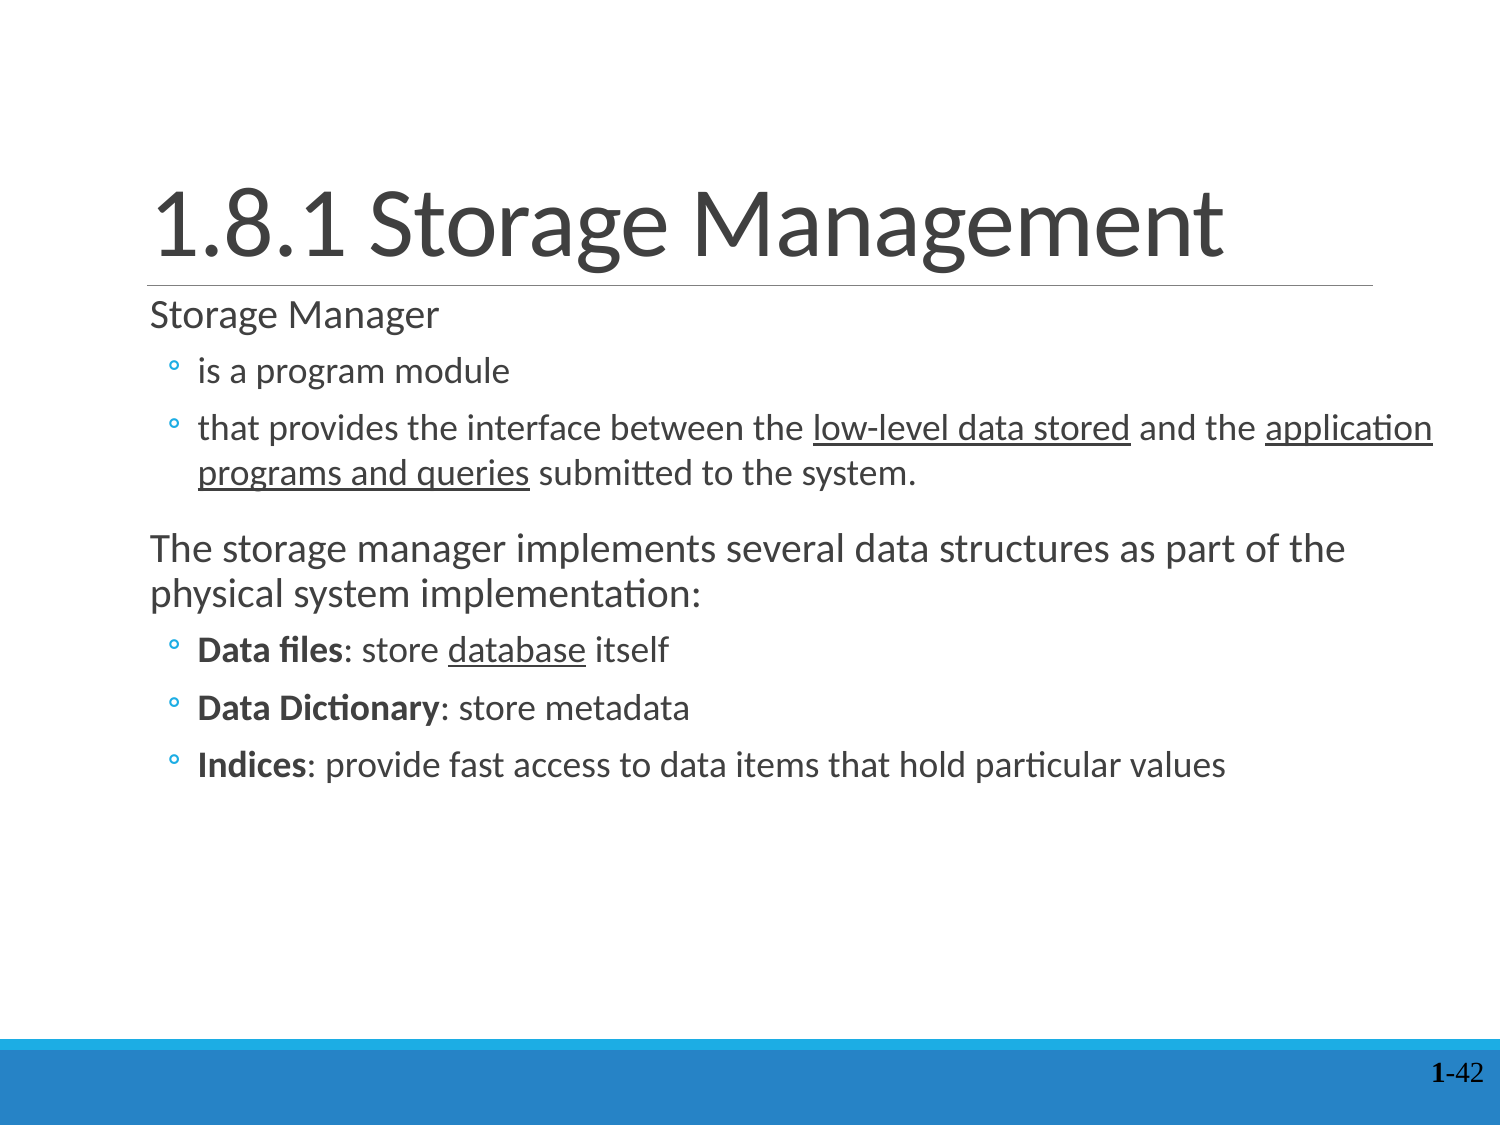

# 1.8.1 Storage Management
Storage Manager
is a program module
that provides the interface between the low-level data stored and the application programs and queries submitted to the system.
The storage manager implements several data structures as part of the physical system implementation:
Data files: store database itself
Data Dictionary: store metadata
Indices: provide fast access to data items that hold particular values
1-42